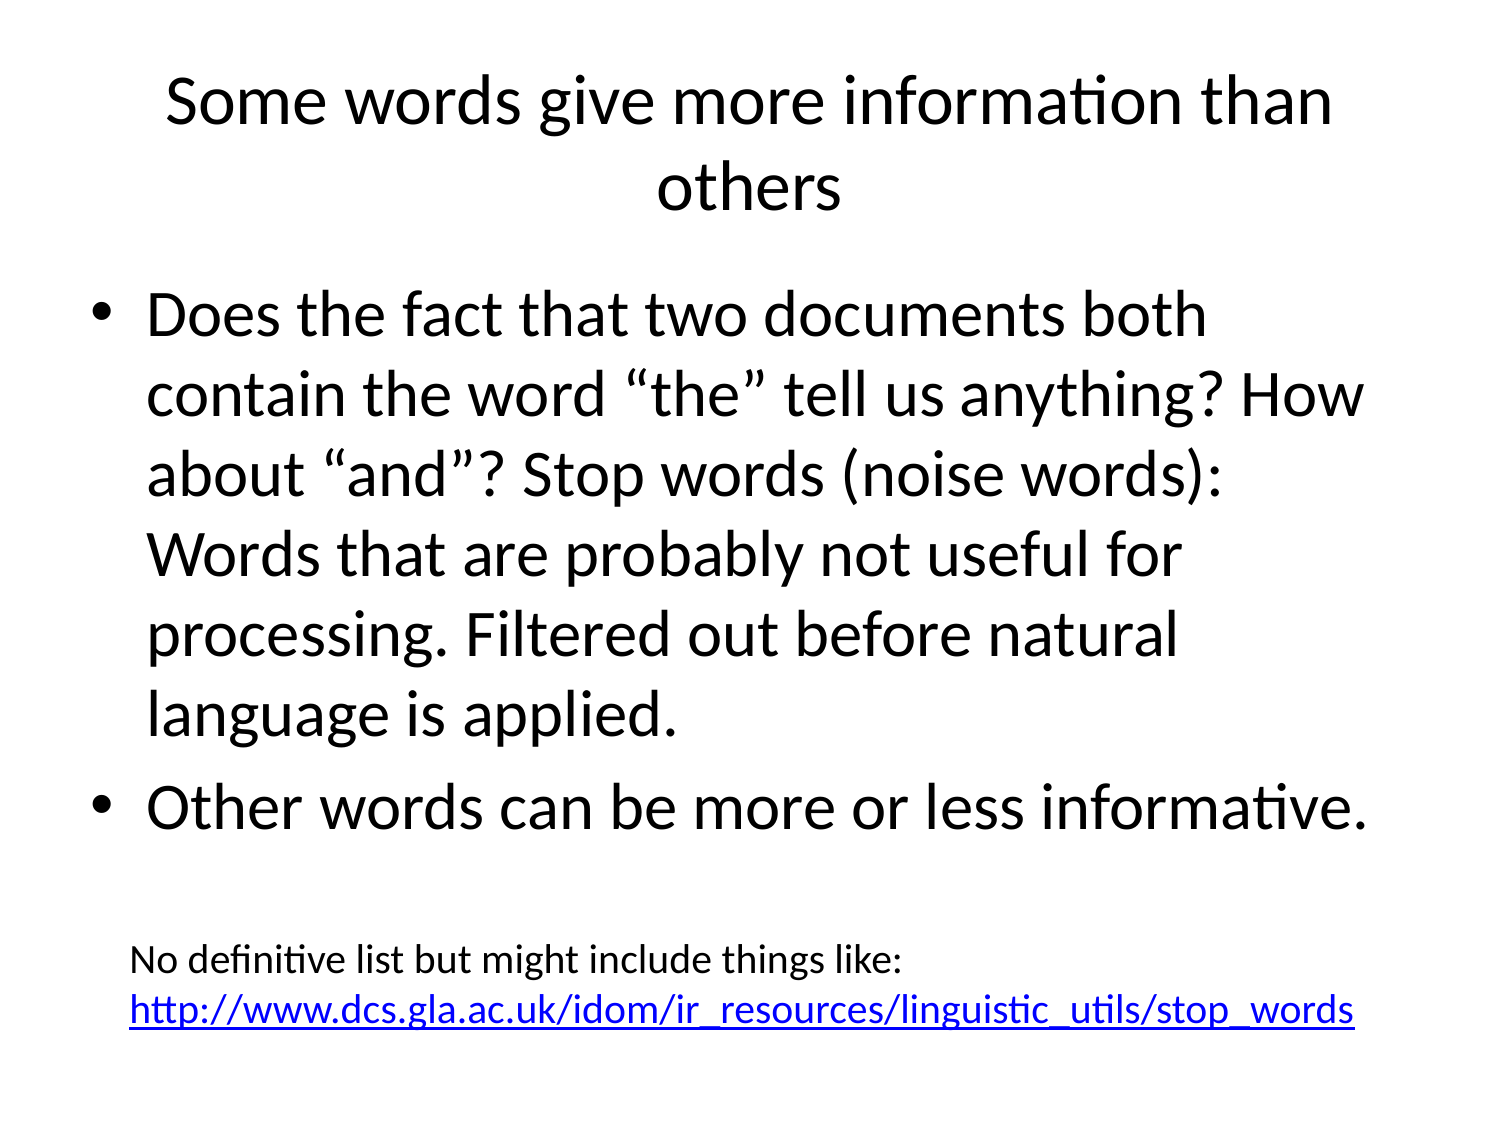

# Some words give more information than others
Does the fact that two documents both contain the word “the” tell us anything? How about “and”? Stop words (noise words): Words that are probably not useful for processing. Filtered out before natural language is applied.
Other words can be more or less informative.
No definitive list but might include things like:
http://www.dcs.gla.ac.uk/idom/ir_resources/linguistic_utils/stop_words